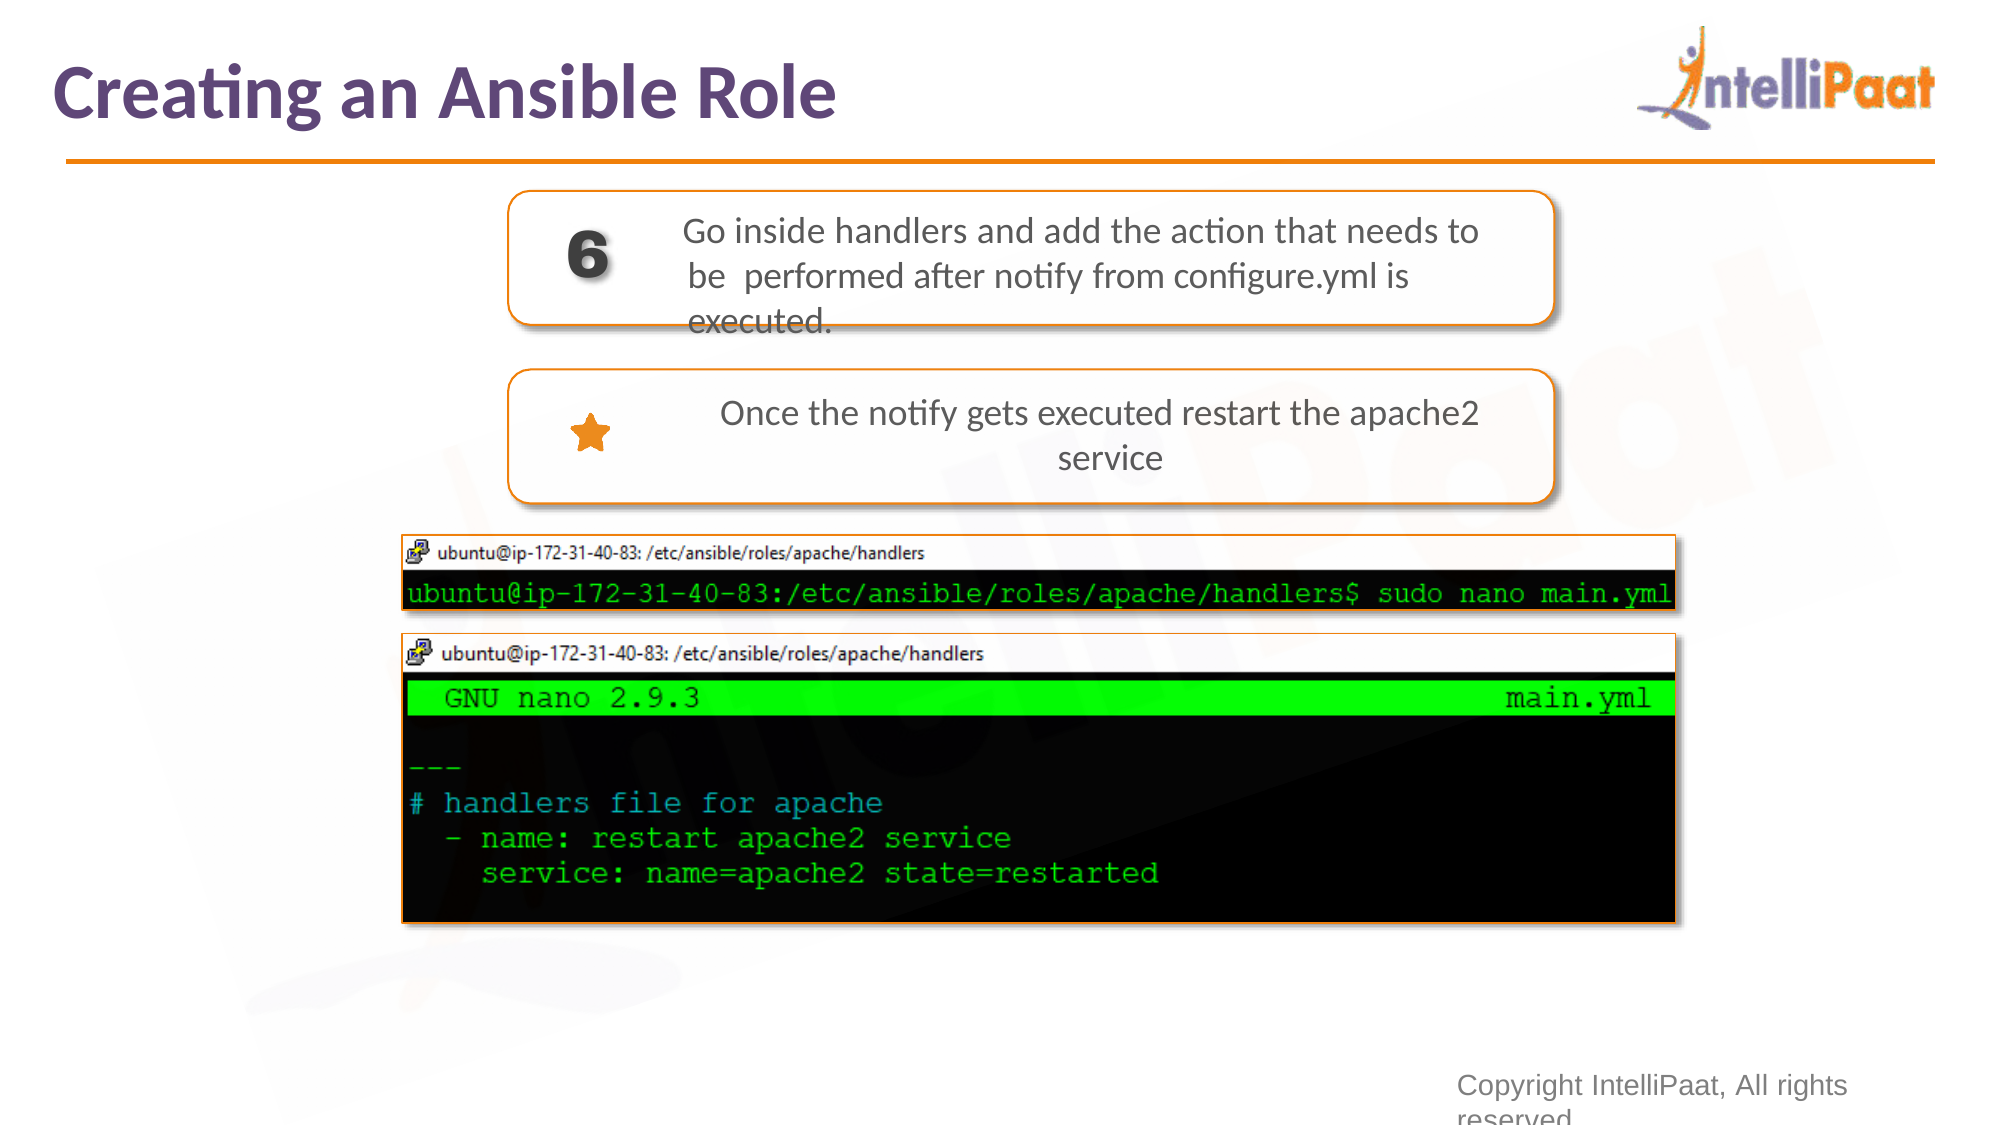

# Creating an Ansible Role

Go inside handlers and add the action that needs to be  performed after notify from configure.yml is executed.
6

Once the notify gets executed restart the apache2  service

Copyright IntelliPaat, All rights reserved